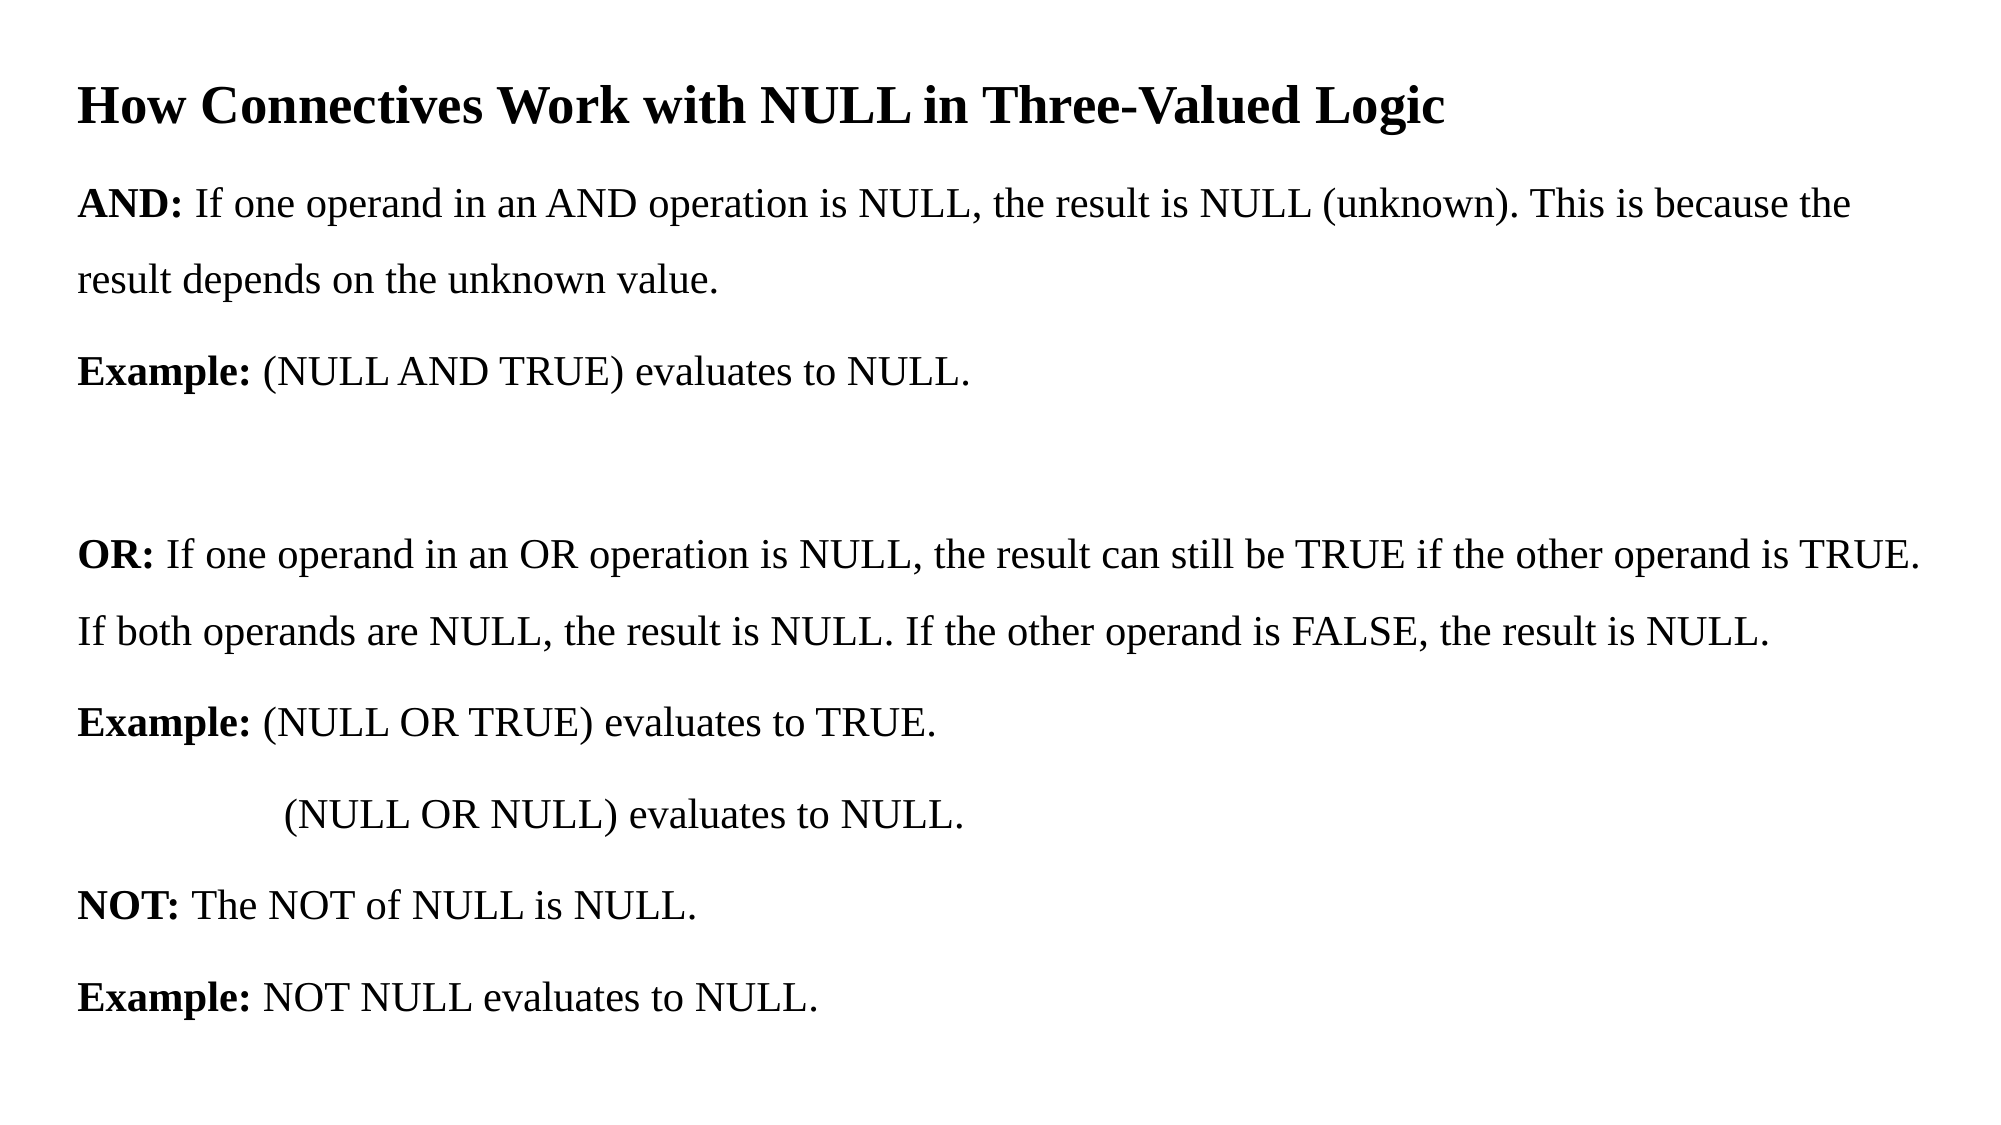

How Connectives Work with NULL in Three-Valued Logic
AND: If one operand in an AND operation is NULL, the result is NULL (unknown). This is because the result depends on the unknown value.
Example: (NULL AND TRUE) evaluates to NULL.

OR: If one operand in an OR operation is NULL, the result can still be TRUE if the other operand is TRUE. If both operands are NULL, the result is NULL. If the other operand is FALSE, the result is NULL.
Example: (NULL OR TRUE) evaluates to TRUE.
	         (NULL OR NULL) evaluates to NULL.
NOT: The NOT of NULL is NULL.
Example: NOT NULL evaluates to NULL.